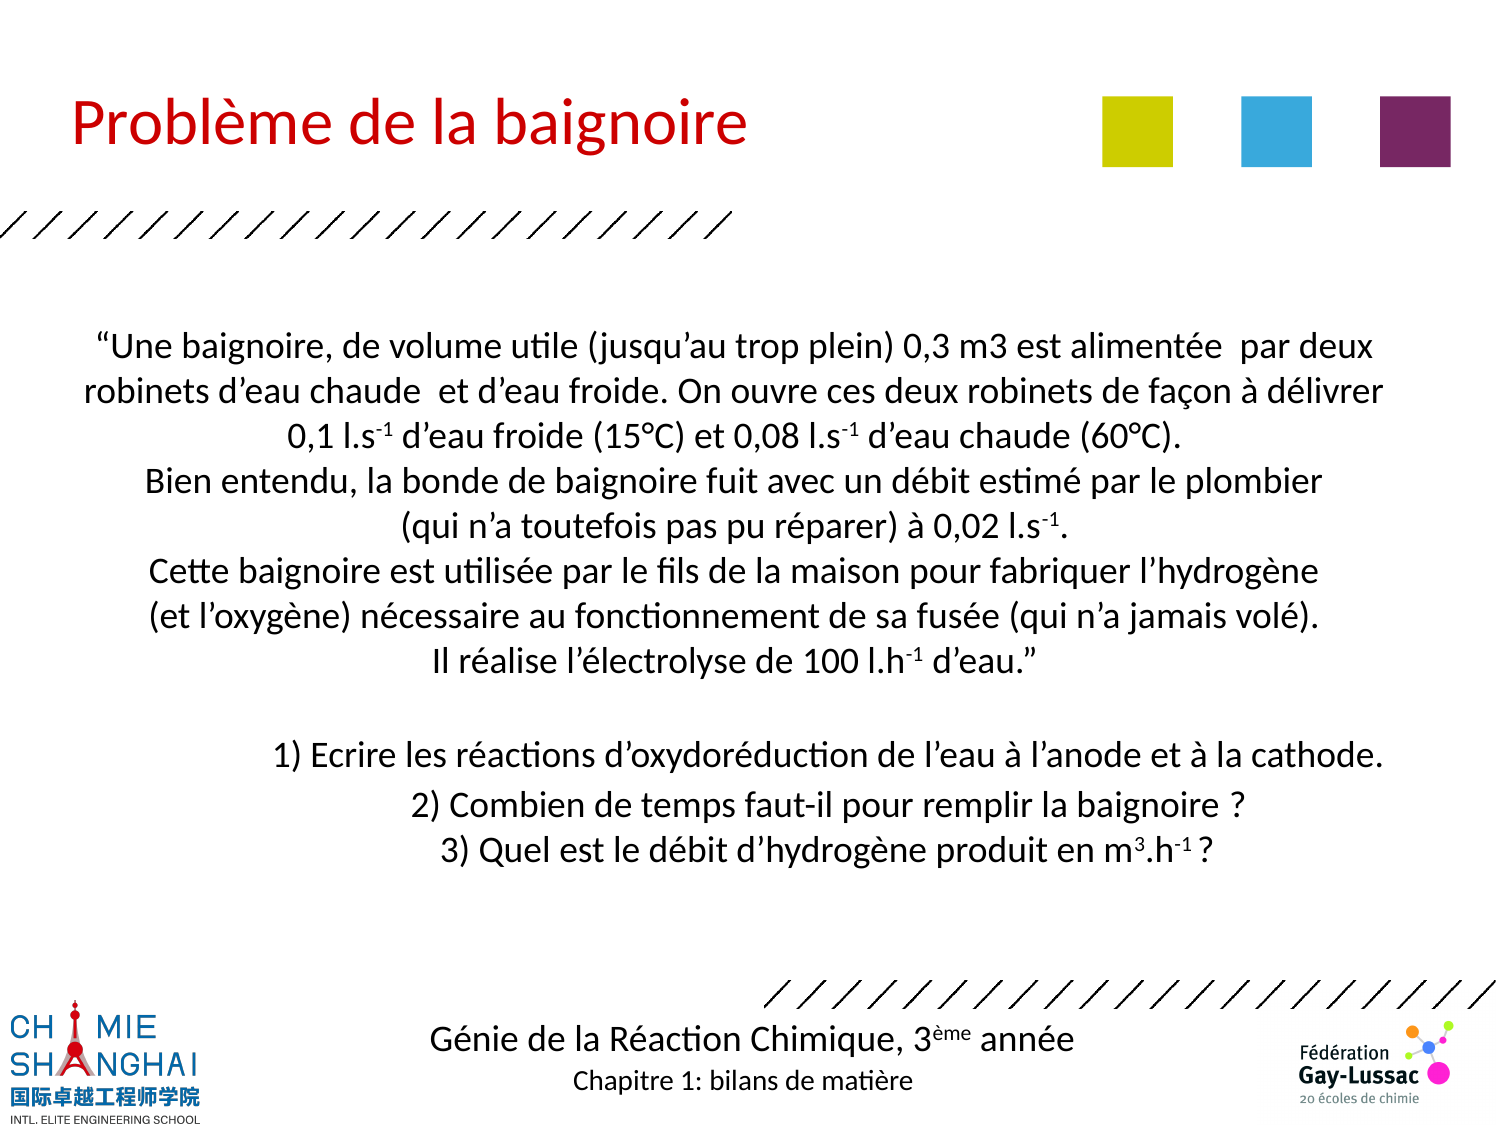

# Problème de la baignoire
“Une baignoire, de volume utile (jusqu’au trop plein) 0,3 m3 est alimentée  par deux
robinets d’eau chaude  et d’eau froide. On ouvre ces deux robinets de façon à délivrer
0,1 l.s-1 d’eau froide (15°C) et 0,08 l.s-1 d’eau chaude (60°C).
Bien entendu, la bonde de baignoire fuit avec un débit estimé par le plombier
(qui n’a toutefois pas pu réparer) à 0,02 l.s-1.
Cette baignoire est utilisée par le fils de la maison pour fabriquer l’hydrogène
(et l’oxygène) nécessaire au fonctionnement de sa fusée (qui n’a jamais volé).
Il réalise l’électrolyse de 100 l.h-1 d’eau.”

1) Ecrire les réactions d’oxydoréduction de l’eau à l’anode et à la cathode.
2) Combien de temps faut-il pour remplir la baignoire ?
3) Quel est le débit d’hydrogène produit en m3.h-1 ?